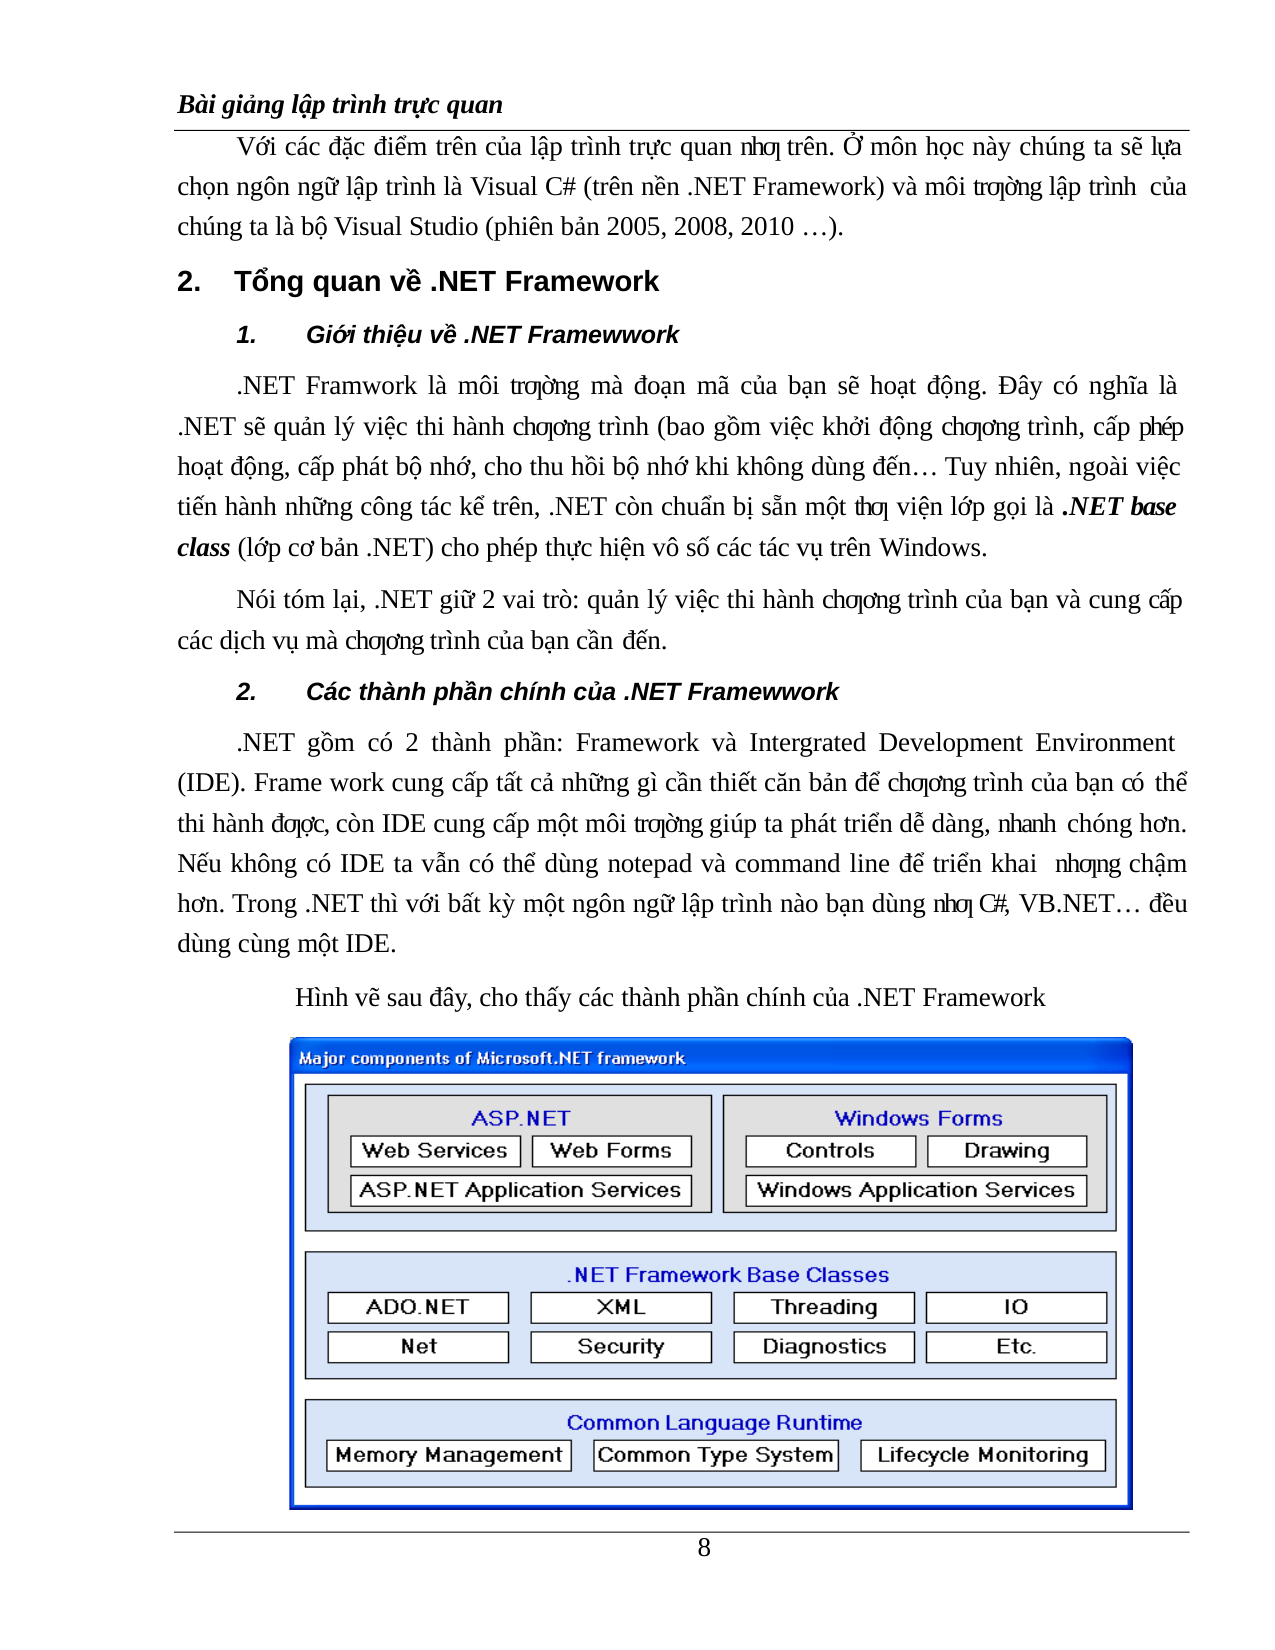

Bài giảng lập trình trực quan
Với các đặc điểm trên của lập trình trực quan nhƣ trên. Ở môn học này chúng ta sẽ lựa  chọn ngôn ngữ lập trình là Visual C# (trên nền .NET Framework) và môi trƣờng lập trình  của chúng ta là bộ Visual Studio (phiên bản 2005, 2008, 2010 …).
Tổng quan về .NET Framework
Giới thiệu về .NET Framewwork
.NET Framwork là môi trƣờng mà đoạn mã của bạn sẽ hoạt động. Đây có nghĩa là
.NET sẽ quản lý việc thi hành chƣơng trình (bao gồm việc khởi động chƣơng trình, cấp phép  hoạt động, cấp phát bộ nhớ, cho thu hồi bộ nhớ khi không dùng đến… Tuy nhiên, ngoài việc  tiến hành những công tác kể trên, .NET còn chuẩn bị sẵn một thƣ viện lớp gọi là .NET base
class (lớp cơ bản .NET) cho phép thực hiện vô số các tác vụ trên Windows.
Nói tóm lại, .NET giữ 2 vai trò: quản lý việc thi hành chƣơng trình của bạn và cung cấp  các dịch vụ mà chƣơng trình của bạn cần đến.
Các thành phần chính của .NET Framewwork
.NET gồm có 2 thành phần: Framework và Intergrated Development Environment  (IDE). Frame work cung cấp tất cả những gì cần thiết căn bản để chƣơng trình của bạn có  thể thi hành đƣợc, còn IDE cung cấp một môi trƣờng giúp ta phát triển dễ dàng, nhanh  chóng hơn. Nếu không có IDE ta vẫn có thể dùng notepad và command line để triển khai  nhƣng chậm hơn. Trong .NET thì với bất kỳ một ngôn ngữ lập trình nào bạn dùng nhƣ C#,  VB.NET… đều dùng cùng một IDE.
Hình vẽ sau đây, cho thấy các thành phần chính của .NET Framework

8